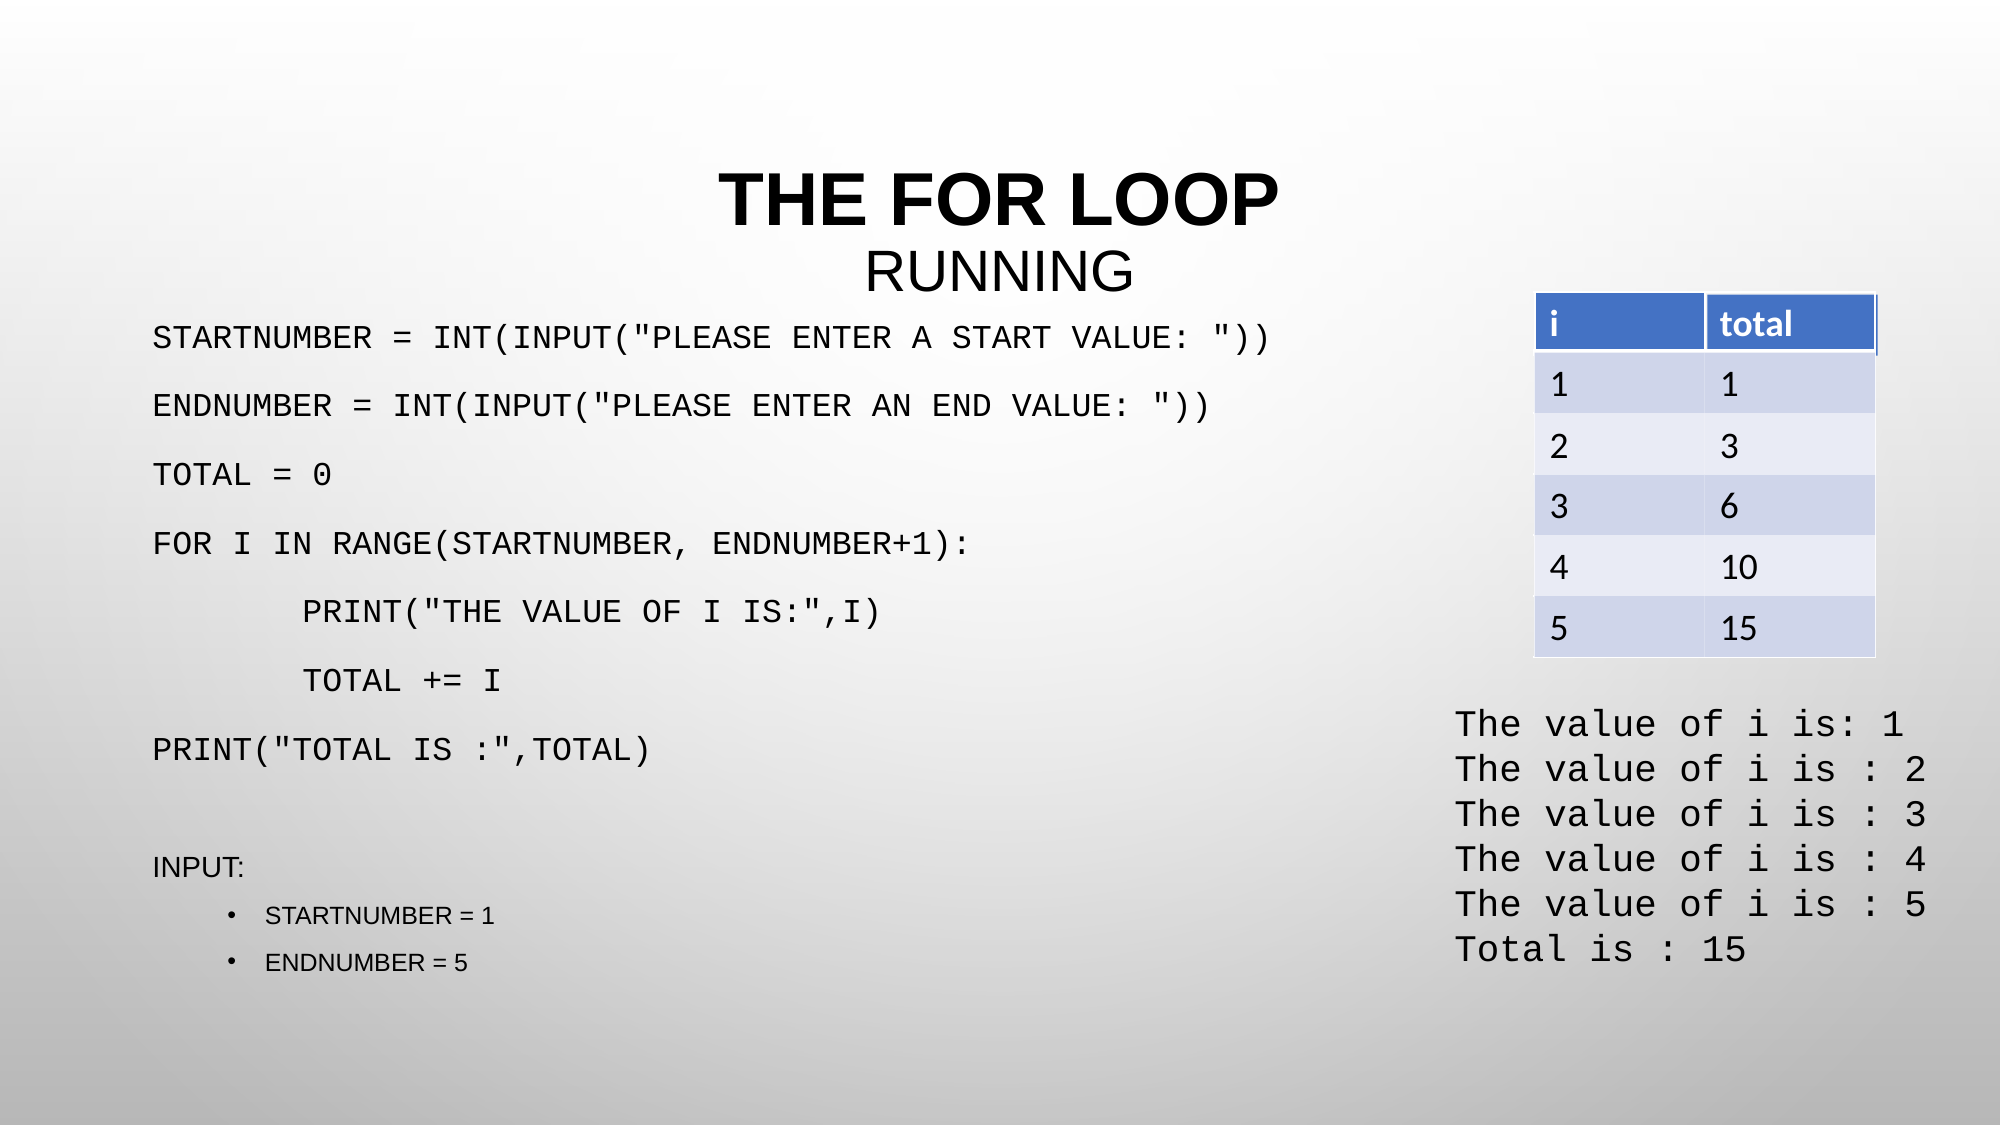

# THE FOR LOOP RUNNING

i
total
STARTNUMBER = INT(INPUT("PLEASE ENTER A START VALUE: "))
ENDNUMBER = INT(INPUT("PLEASE ENTER AN END VALUE: "))
TOTAL = 0
FOR I IN RANGE(STARTNUMBER, ENDNUMBER+1):
	PRINT("THE VALUE OF I IS:",I)
	TOTAL += I
PRINT("TOTAL IS :",TOTAL)

INPUT:
STARTNUMBER = 1
ENDNUMBER = 5

1
1

2
3

3
6

4
10

5
15
The value of i is: 1
The value of i is : 2
The value of i is : 3
The value of i is : 4
The value of i is : 5
Total is : 15